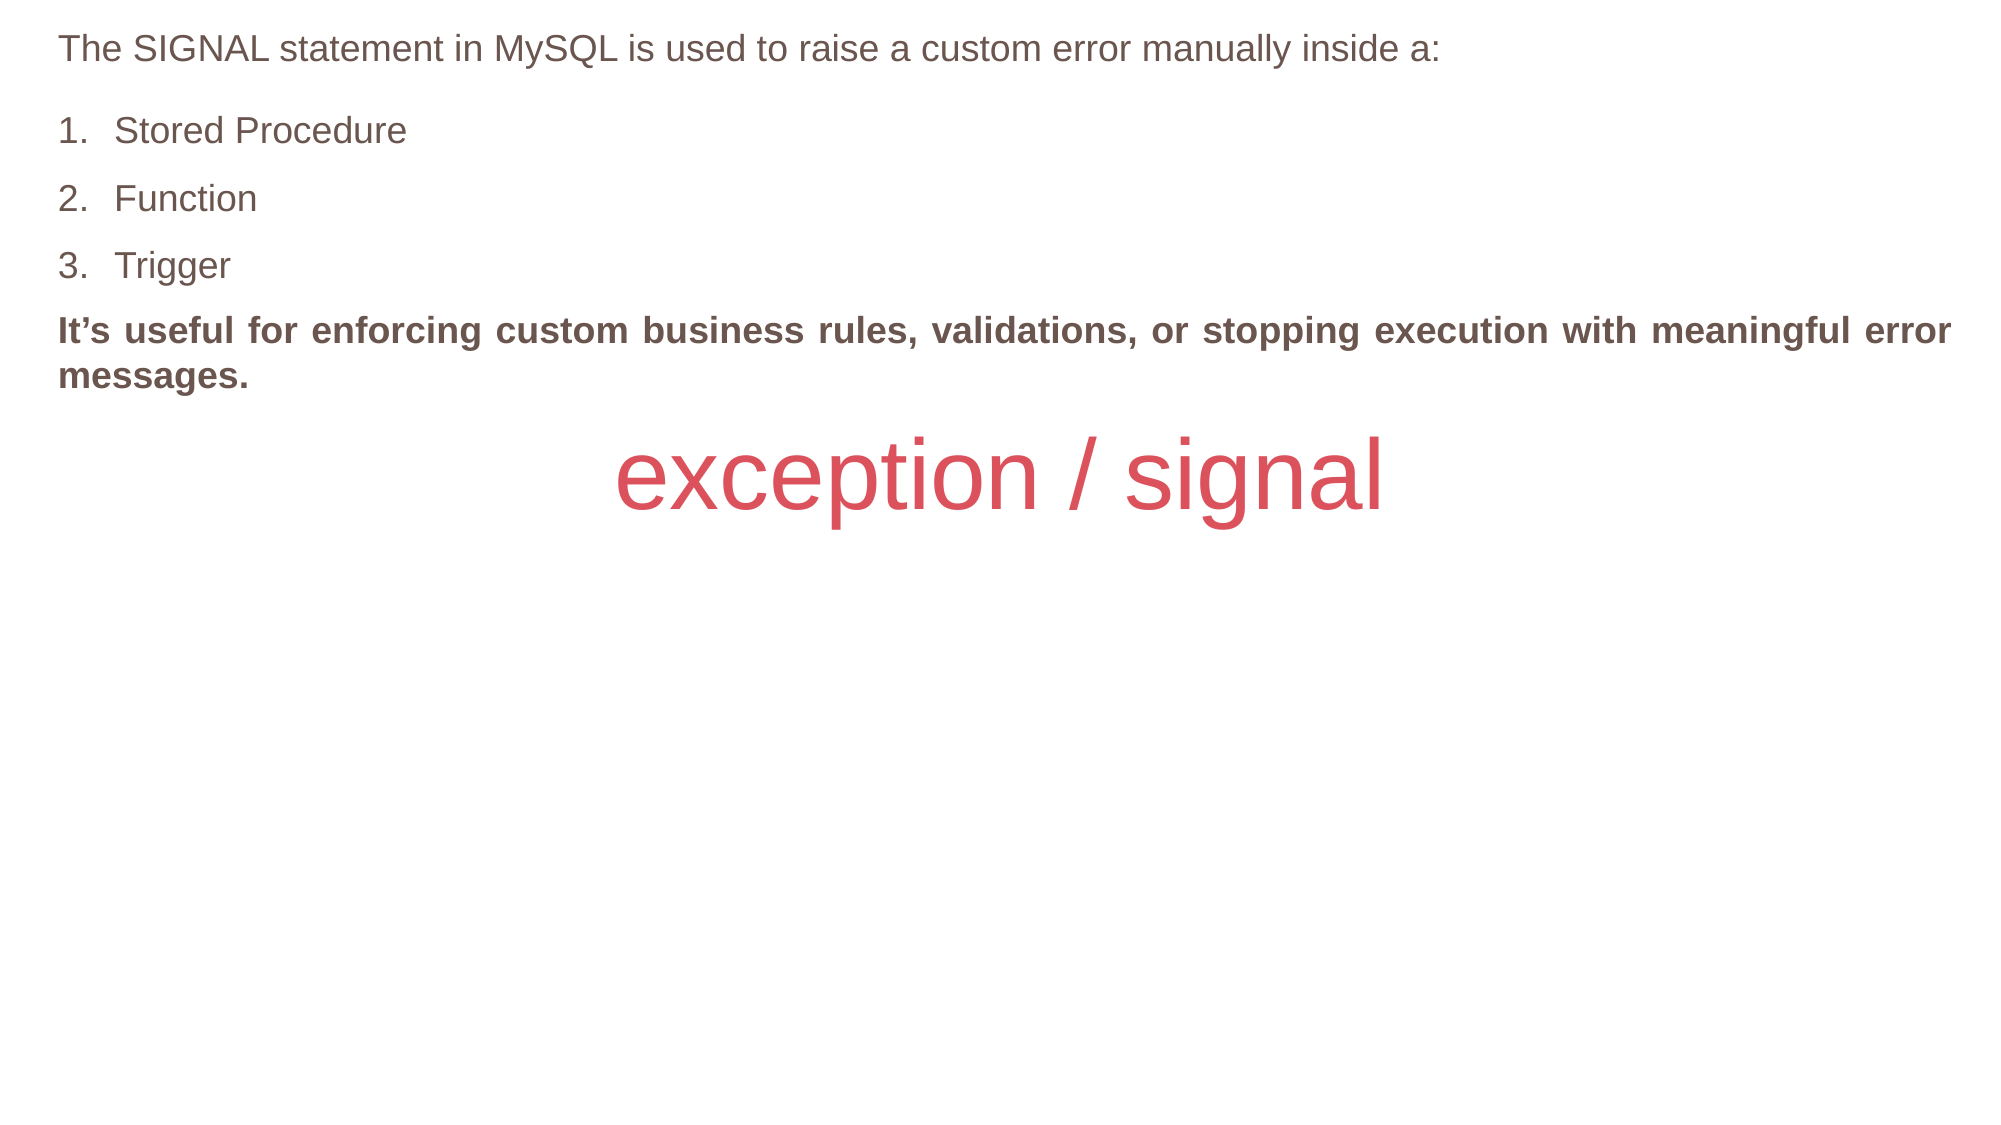

The SIGNAL statement in MySQL is used to raise a custom error manually inside a:

Stored Procedure
Function
Trigger

It’s useful for enforcing custom business rules, validations, or stopping execution with meaningful error messages.
exception / signal